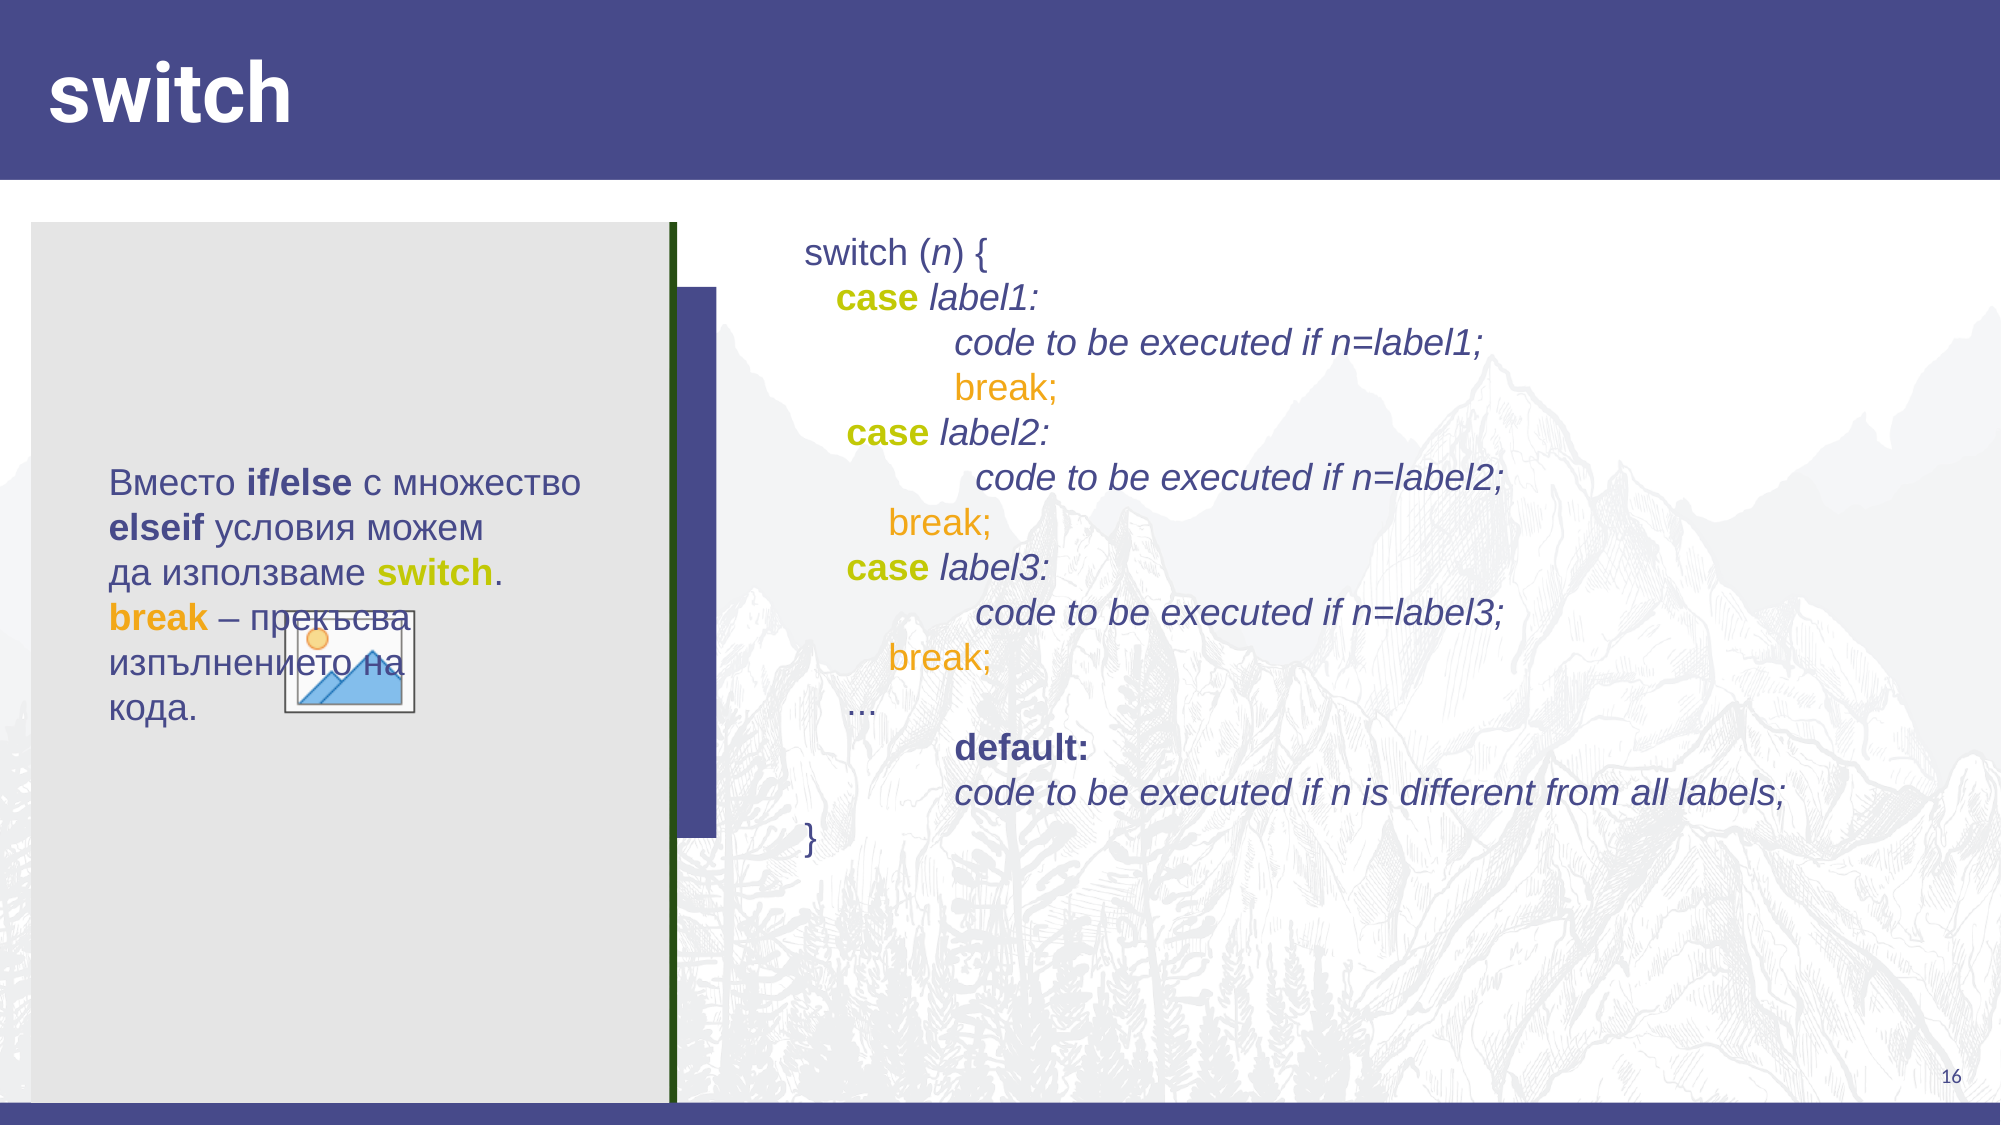

# switch
switch (n) {
   case label1:
    	code to be executed if n=label1;
    	break;
    case label2:
  	  code to be executed if n=label2;
        break;
    case label3:
  	  code to be executed if n=label3;
        break;
    ...
	default:
    	code to be executed if n is different from all labels;
}

Вместо if/else с множество
elseif условия можем
да използваме switch.
break – прекъсва
изпълнението на
кода.

16